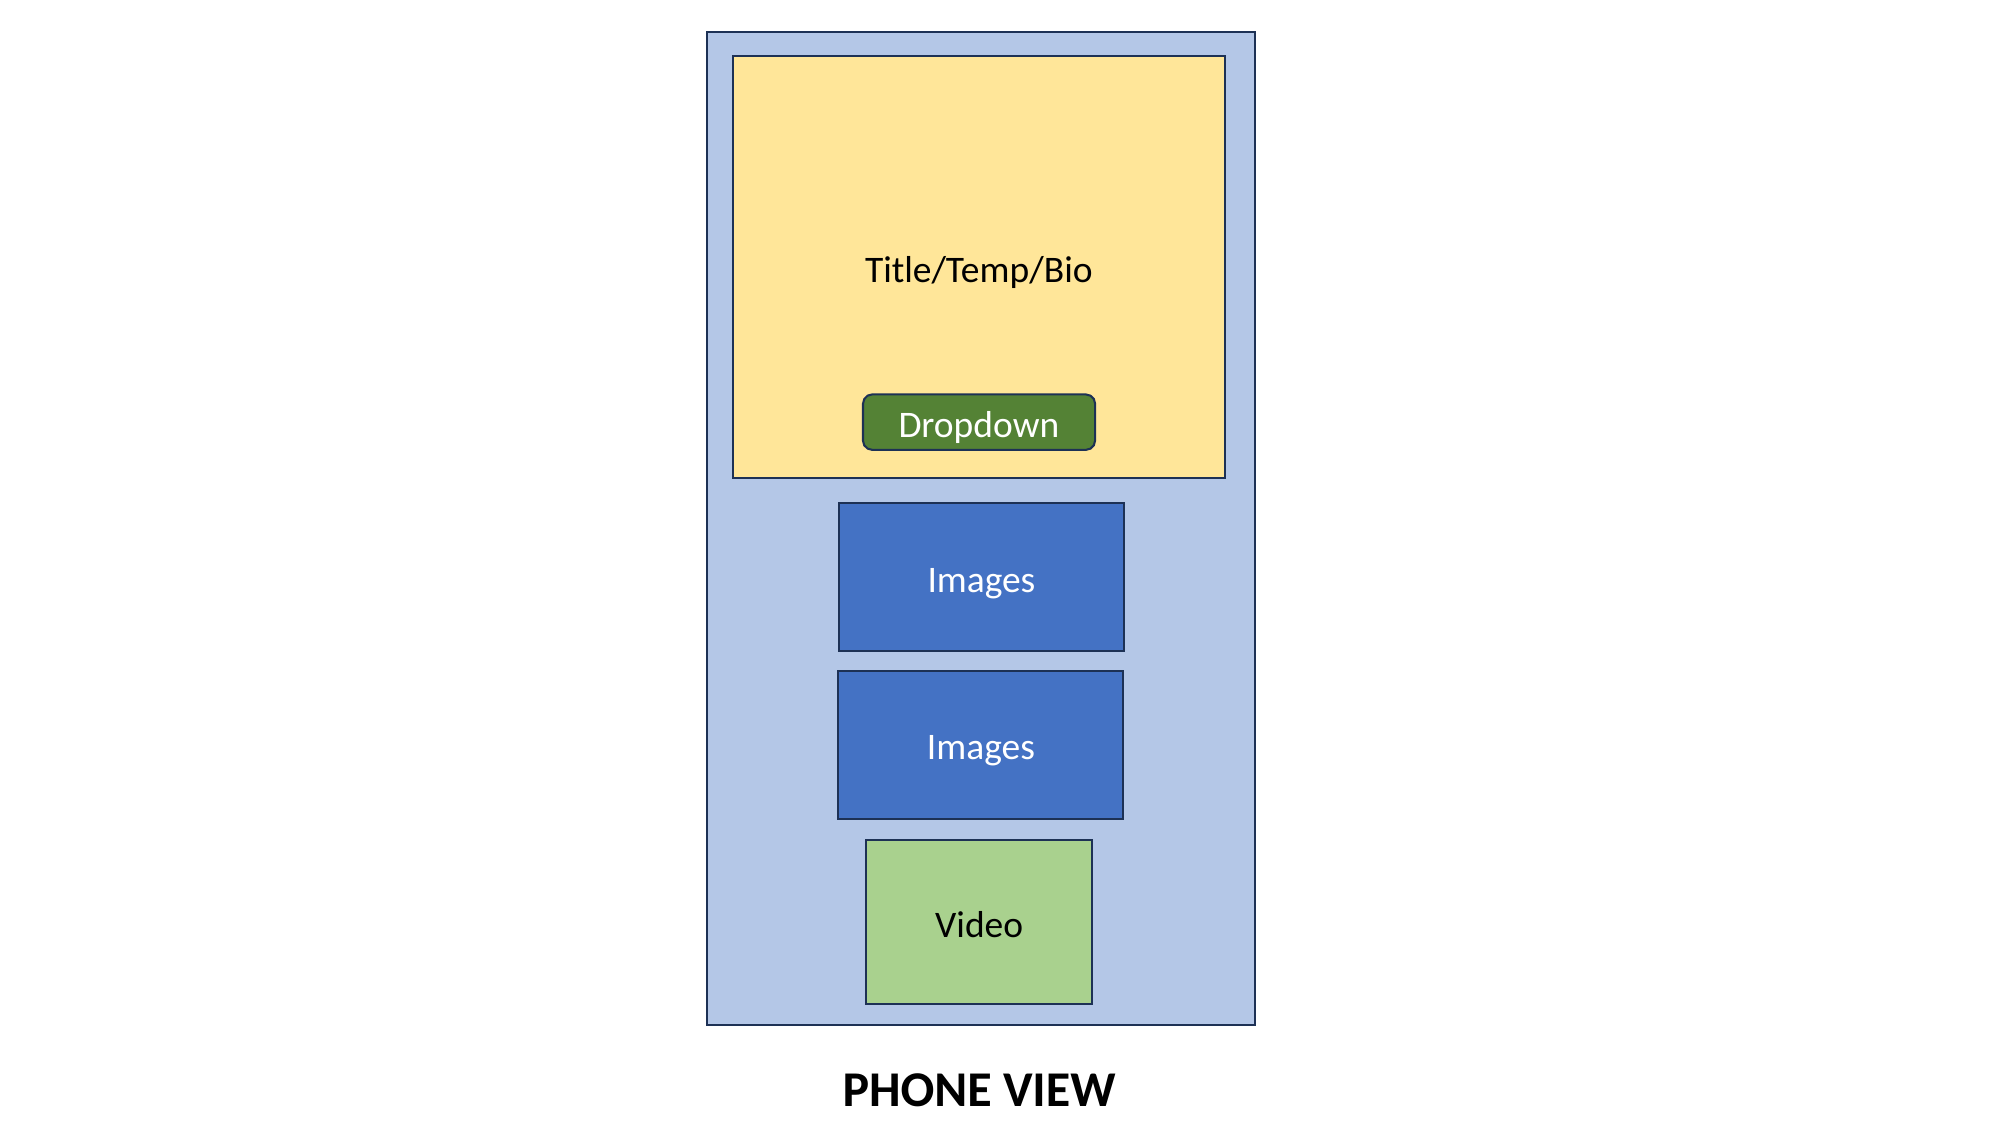

Title/Temp/Bio
Dropdown
Images
Images
Video
PHONE VIEW